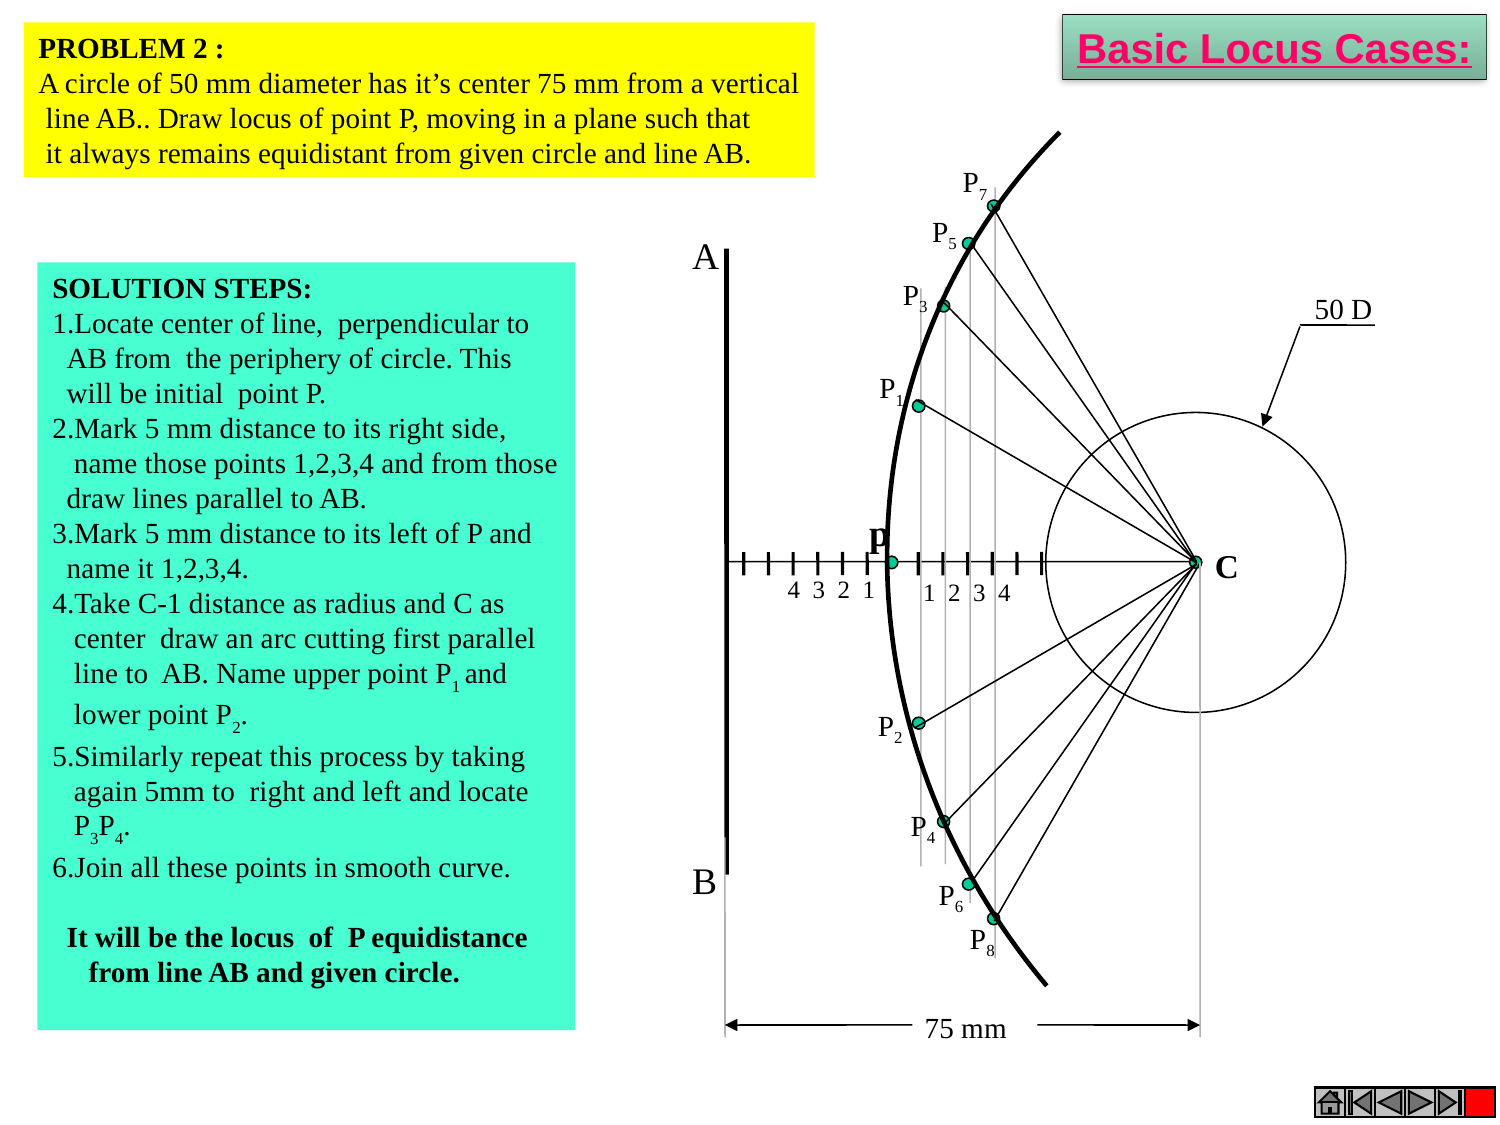

Basic Locus Cases:
PROBLEM 2 :
A circle of 50 mm diameter has it’s center 75 mm from a vertical
 line AB.. Draw locus of point P, moving in a plane such that
 it always remains equidistant from given circle and line AB.
P7

P5
A

SOLUTION STEPS:
1.Locate center of line,  perpendicular to
  AB from  the periphery of circle. This
  will be initial  point P.
2.Mark 5 mm distance to its right side,
   name those points 1,2,3,4 and from those
  draw lines parallel to AB.
3.Mark 5 mm distance to its left of P and
  name it 1,2,3,4.
4.Take C-1 distance as radius and C as
   center  draw an arc cutting first parallel
   line to  AB. Name upper point P1 and
   lower point P2.
5.Similarly repeat this process by taking
   again 5mm to  right and left and locate
   P3P4.
6.Join all these points in smooth curve.

  It will be the locus  of  P equidistance
     from line AB and given circle.

P3
50 D

P1

p
C

4  3  2  1
1  2  3  4

P2

P4

B
P6

P8

75 mm